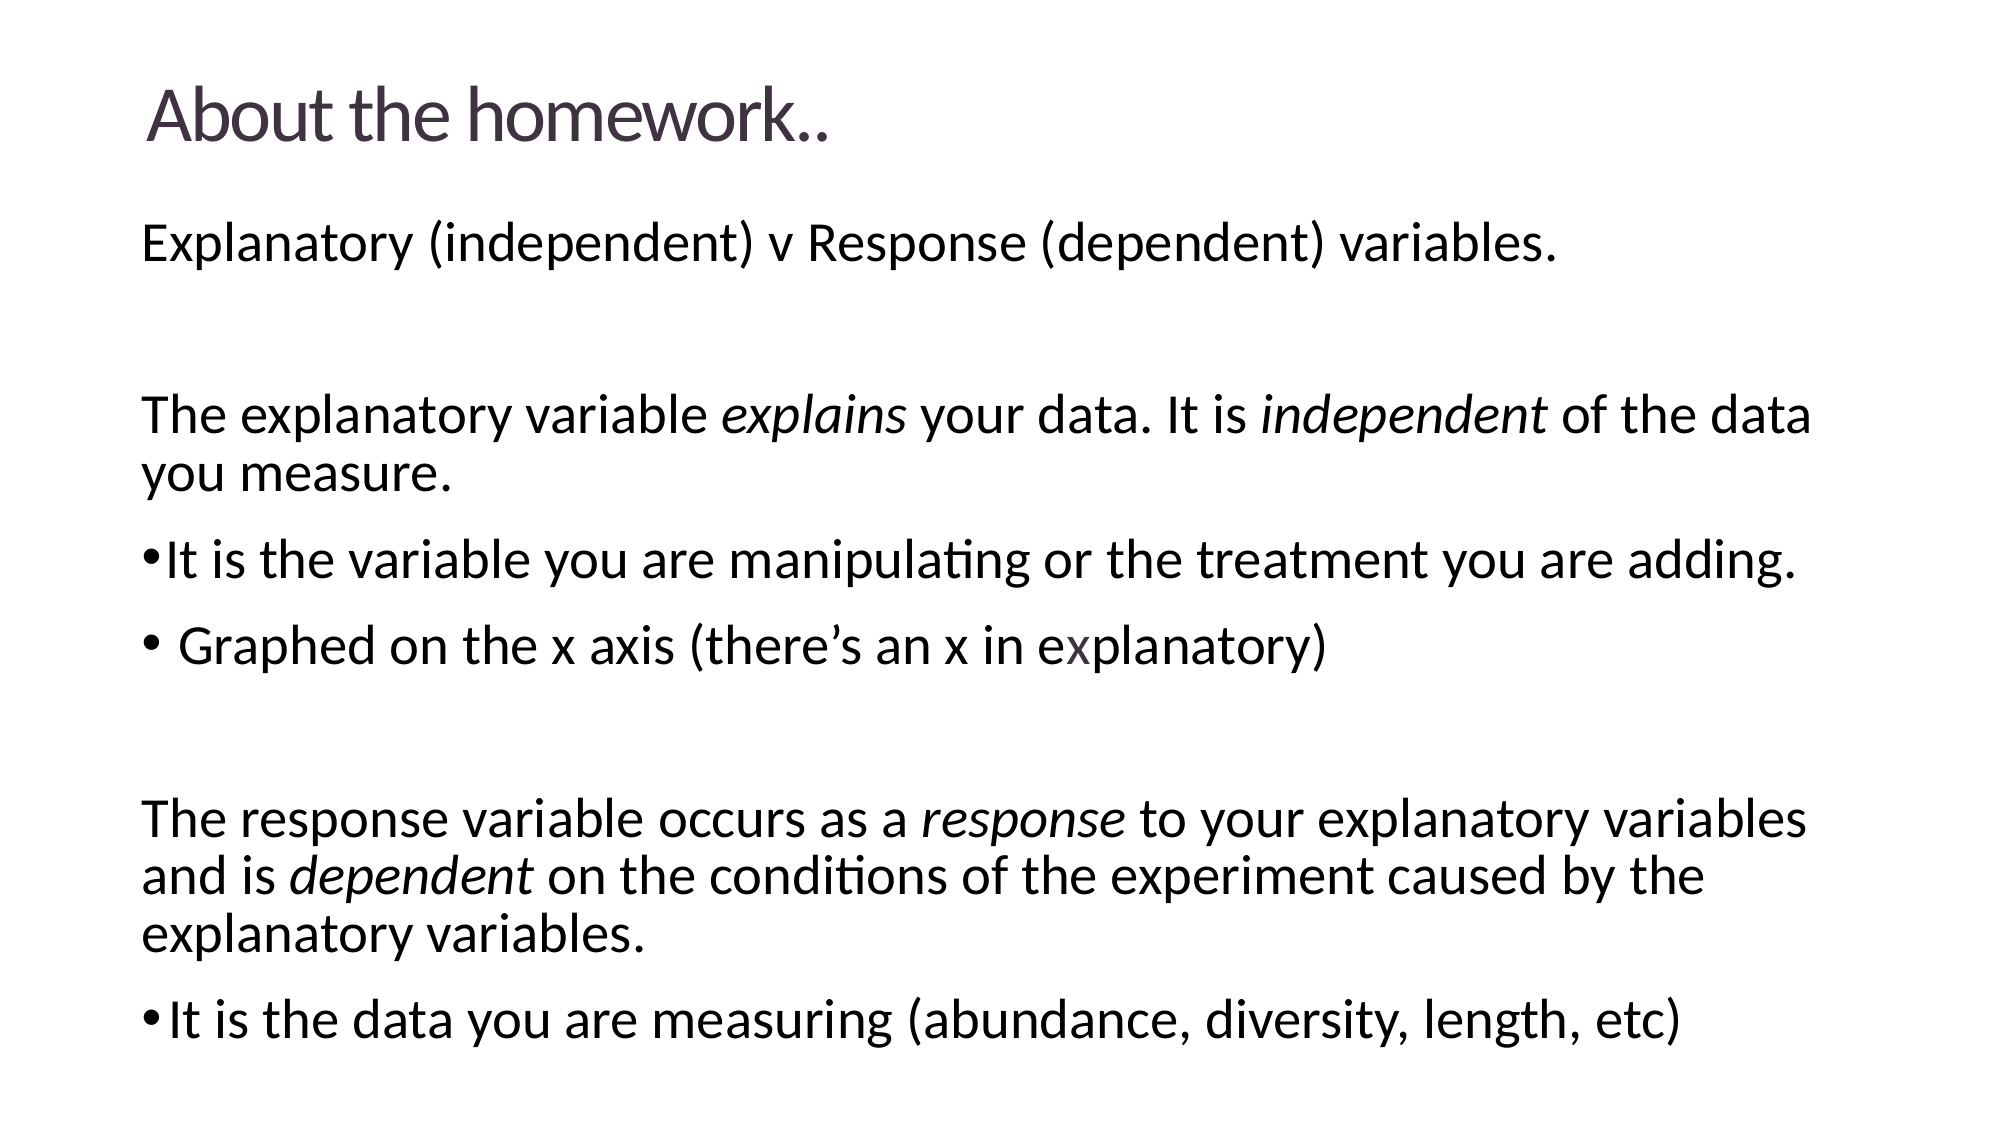

# About the homework..
Explanatory (independent) v Response (dependent) variables.

The explanatory variable explains your data. It is independent of the data you measure.
It is the variable you are manipulating or the treatment you are adding.
 Graphed on the x axis (there’s an x in explanatory)

The response variable occurs as a response to your explanatory variables and is dependent on the conditions of the experiment caused by the explanatory variables.
It is the data you are measuring (abundance, diversity, length, etc)